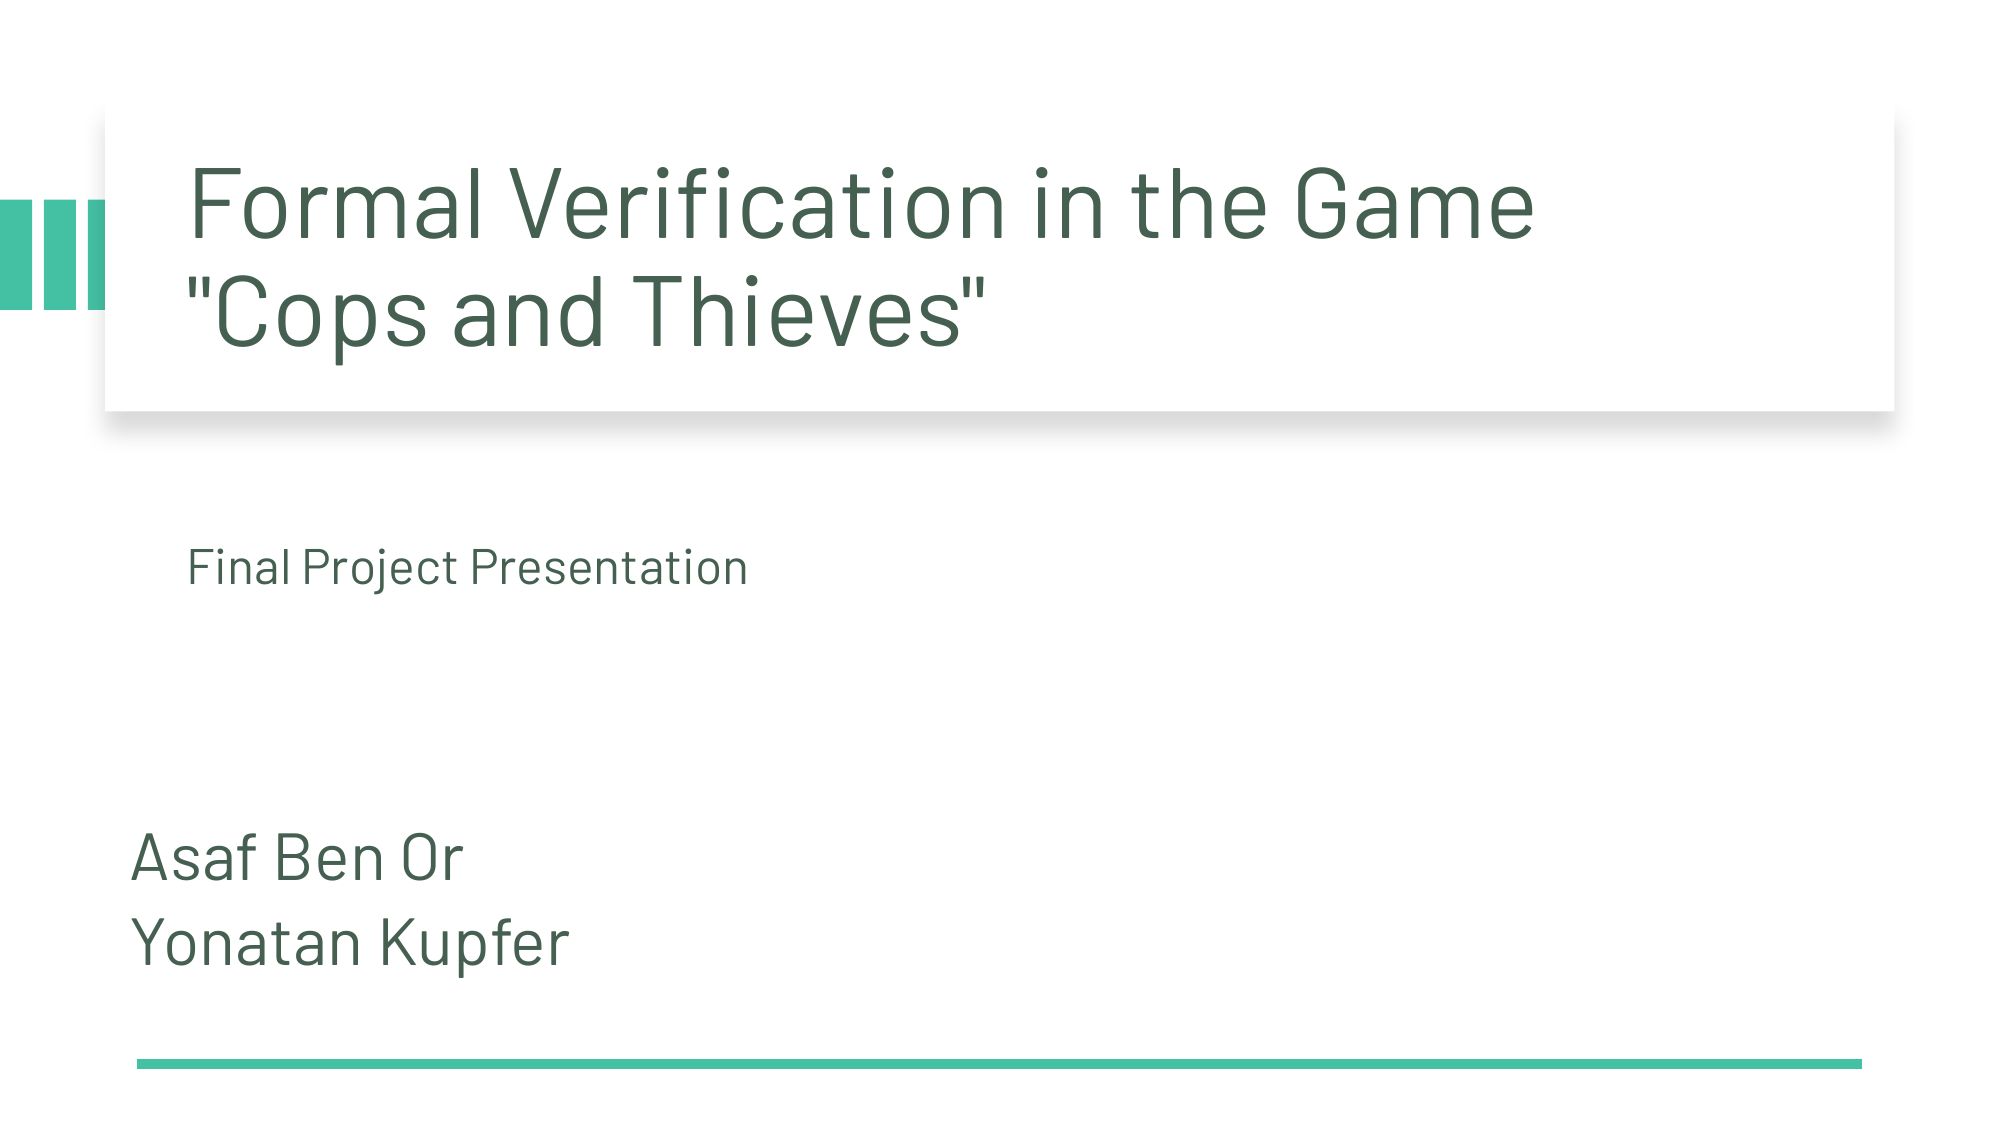

# Formal Verification in the Game "Cops and Thieves"

Final Project Presentation
Asaf Ben Or
Yonatan Kupfer